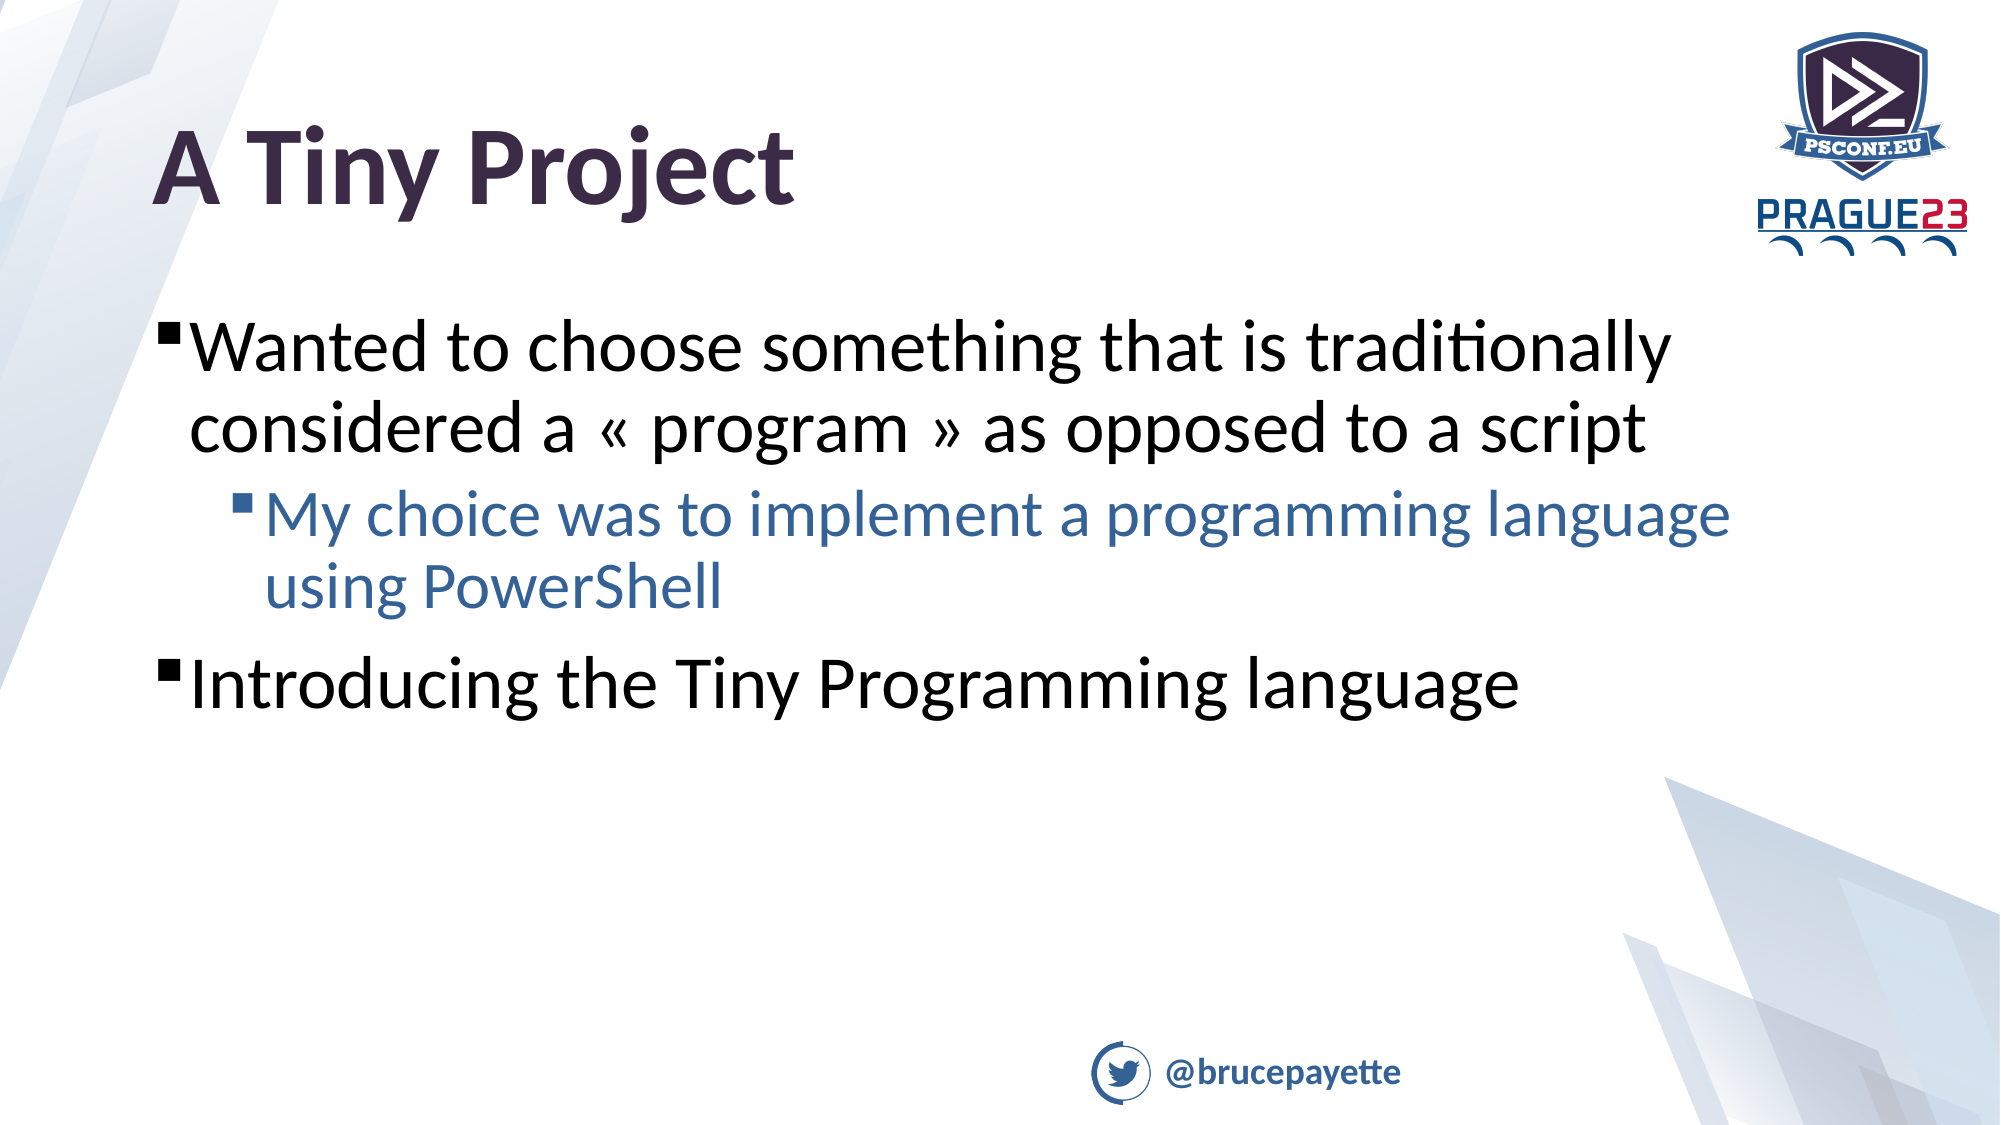

# A Tiny Project
Wanted to choose something that is traditionally considered a « program » as opposed to a script
My choice was to implement a programming language using PowerShell
Introducing the Tiny Programming language